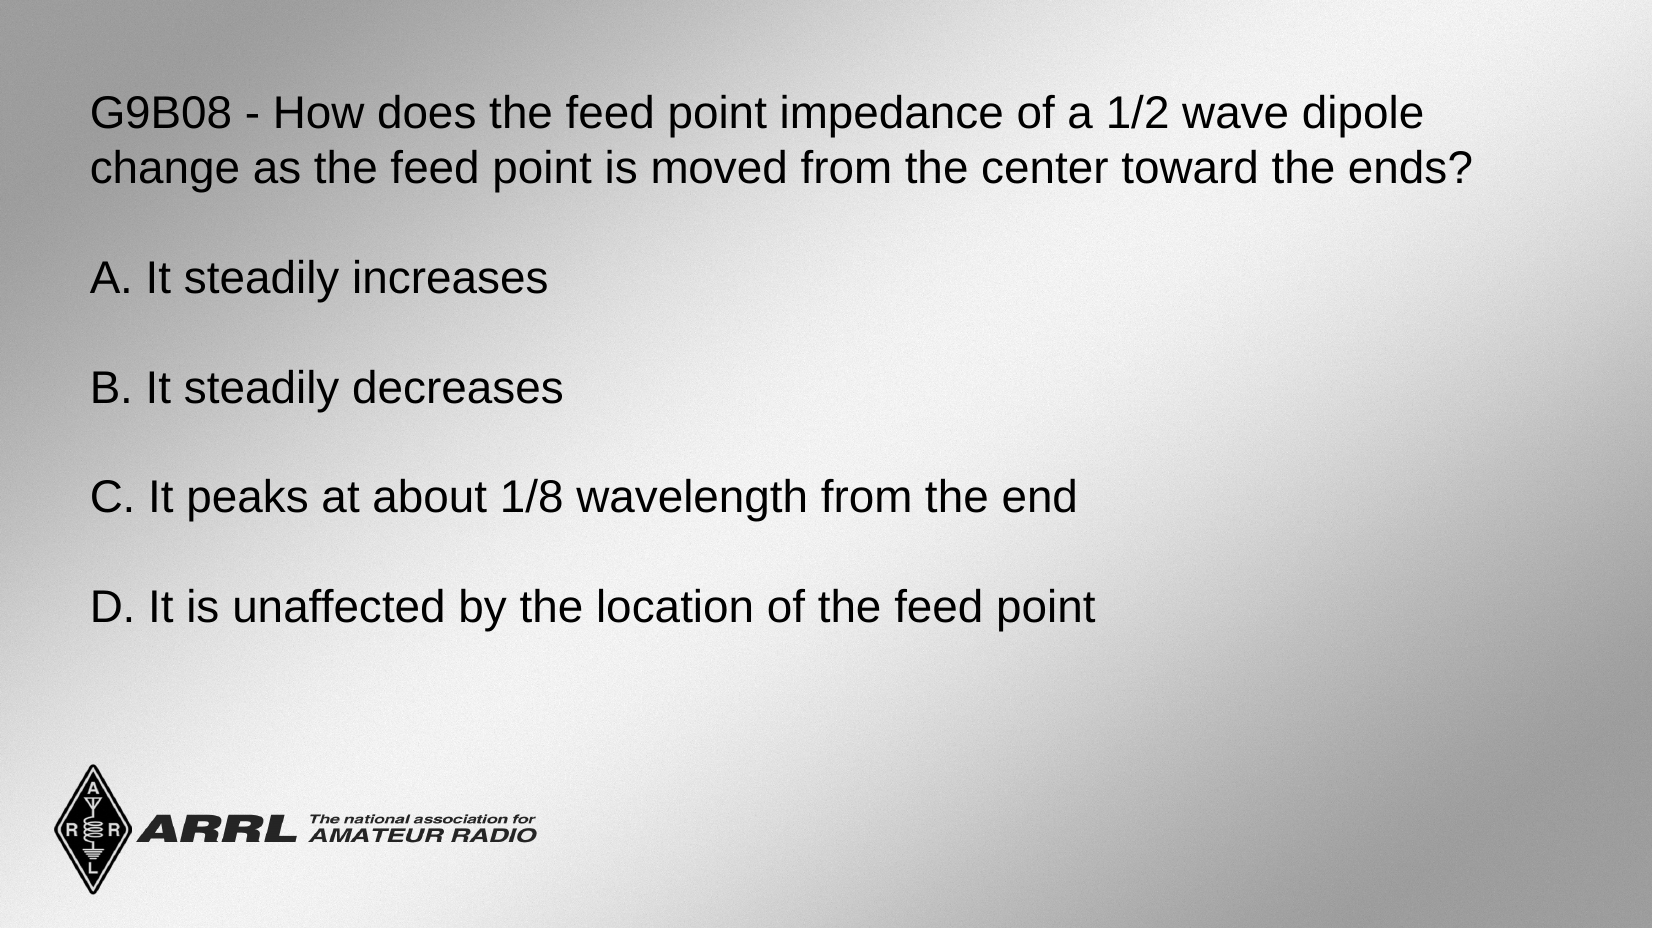

G9B08 - How does the feed point impedance of a 1/2 wave dipole change as the feed point is moved from the center toward the ends?

A. It steadily increases

B. It steadily decreases

C. It peaks at about 1/8 wavelength from the end

D. It is unaffected by the location of the feed point